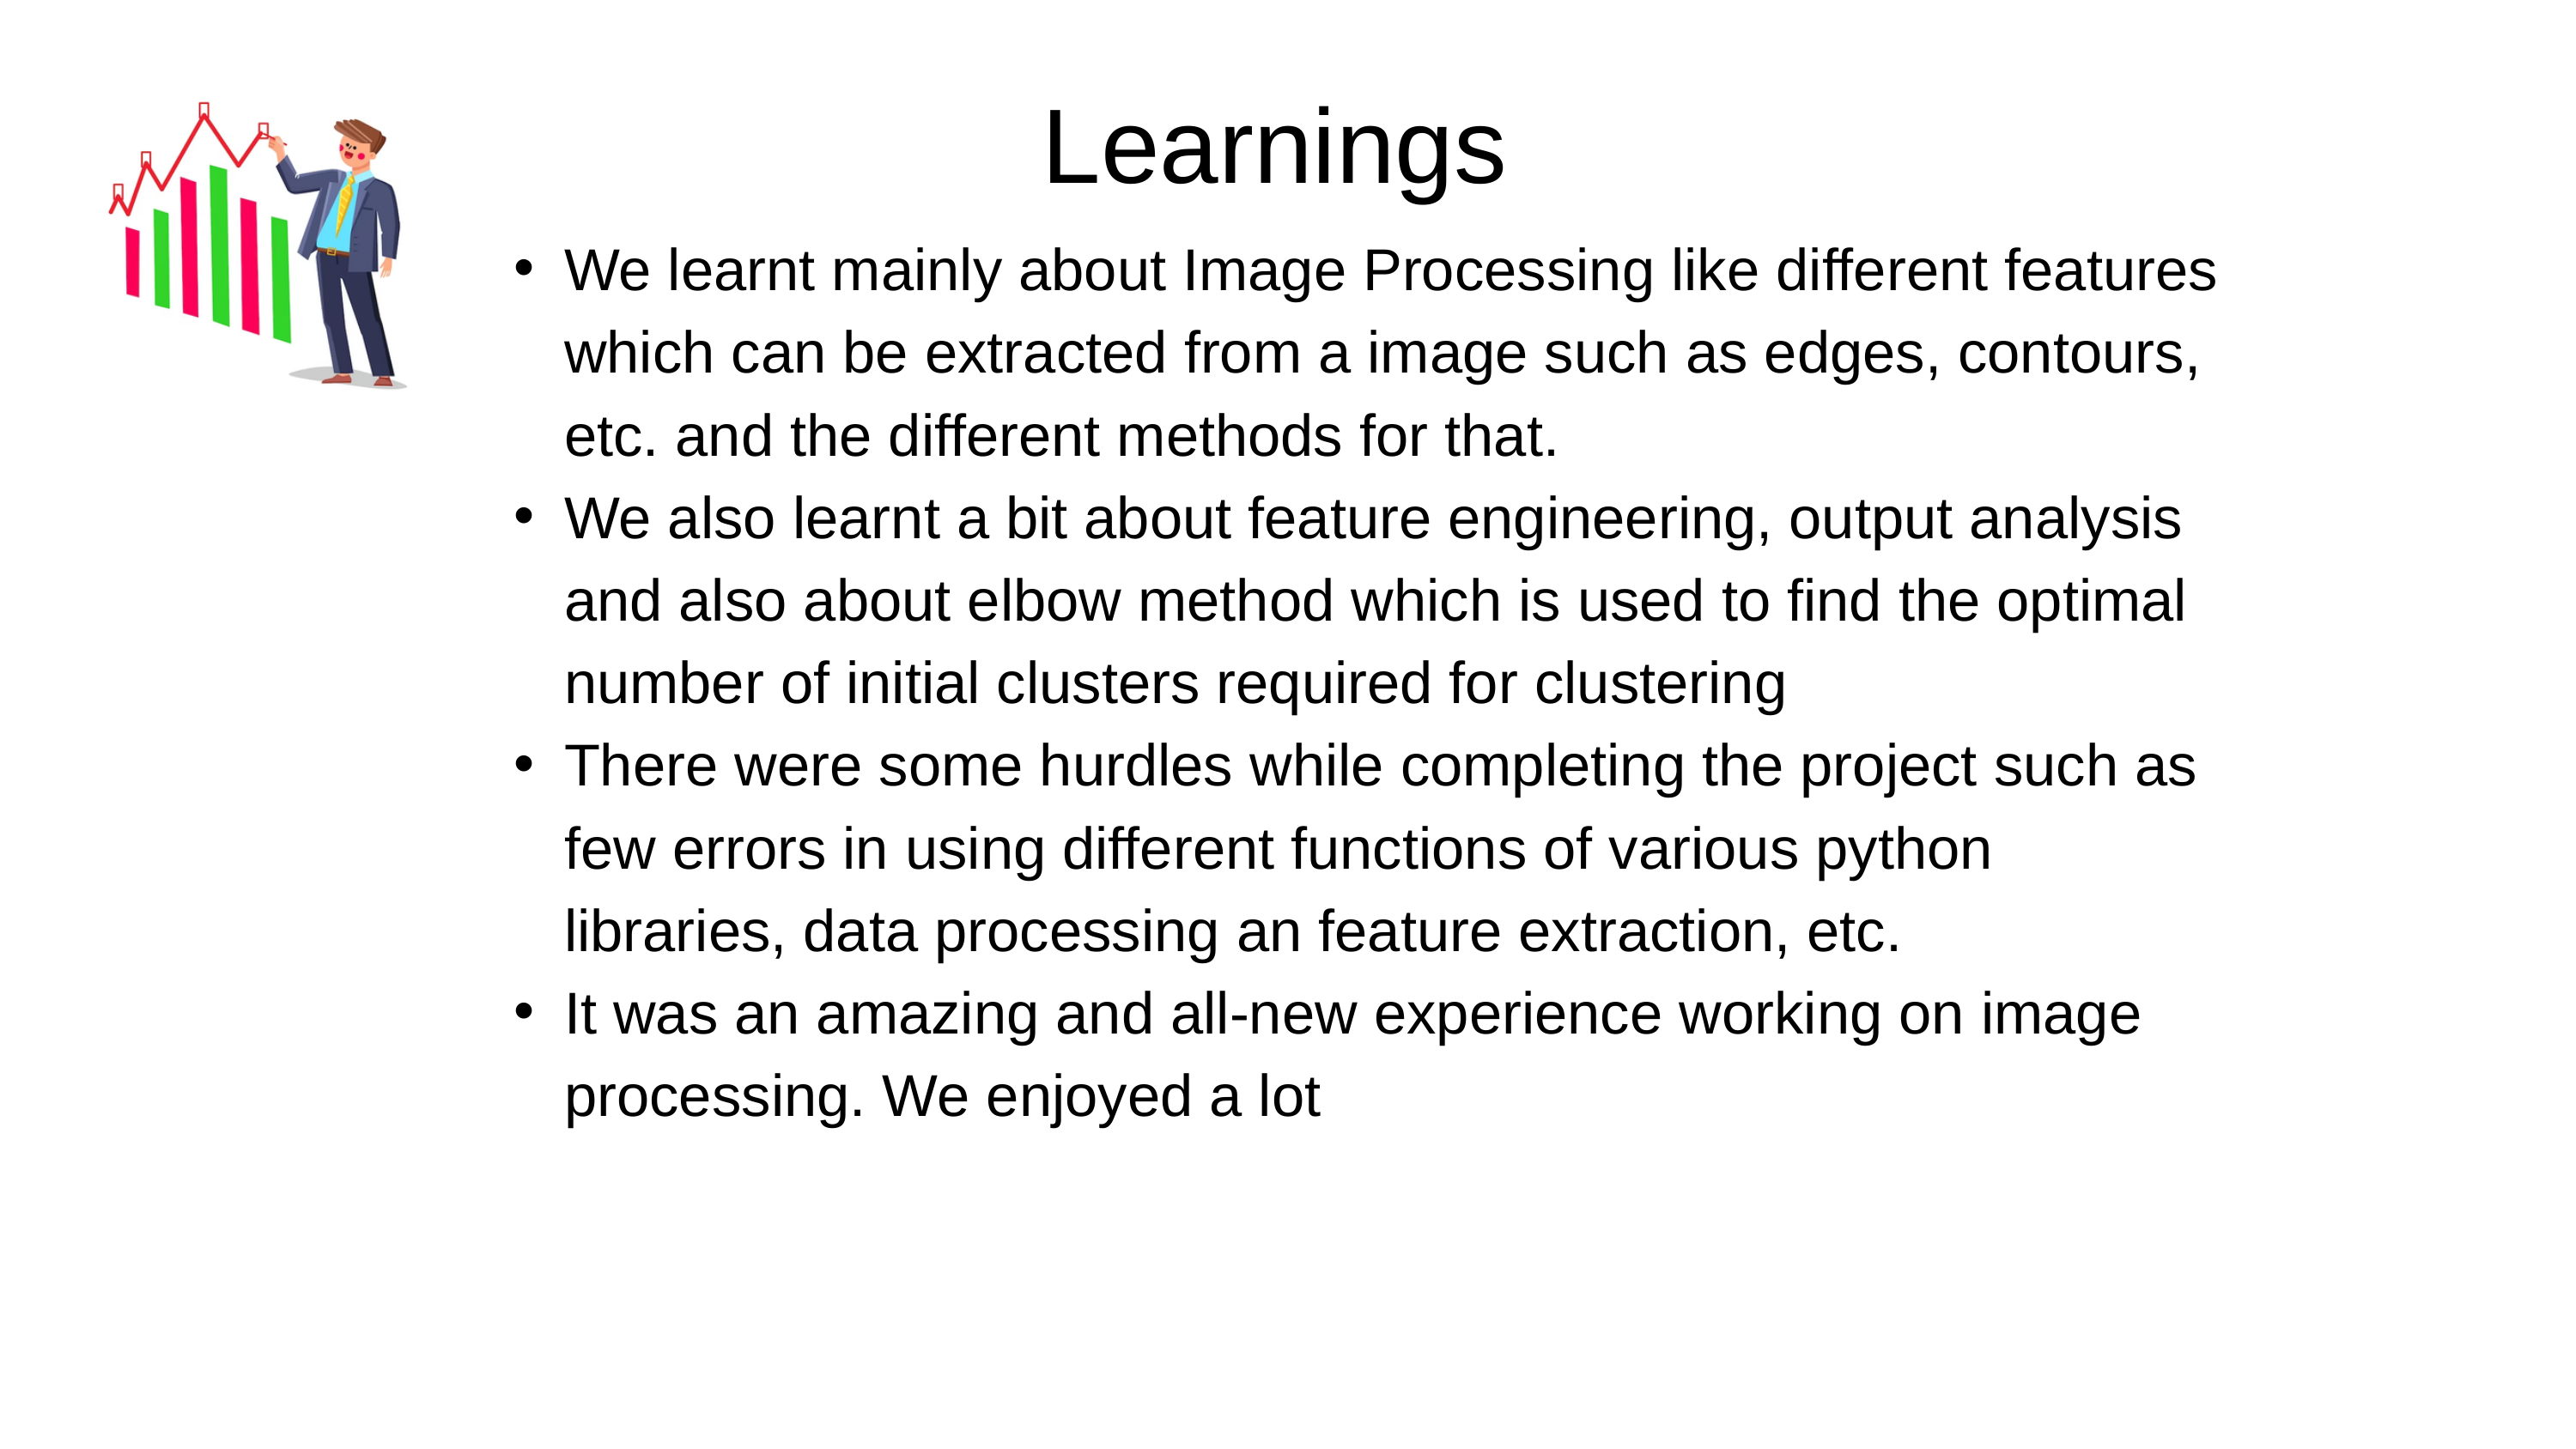

Learnings
We learnt mainly about Image Processing like different features which can be extracted from a image such as edges, contours, etc. and the different methods for that.
We also learnt a bit about feature engineering, output analysis and also about elbow method which is used to find the optimal number of initial clusters required for clustering
There were some hurdles while completing the project such as few errors in using different functions of various python libraries, data processing an feature extraction, etc.
It was an amazing and all-new experience working on image processing. We enjoyed a lot